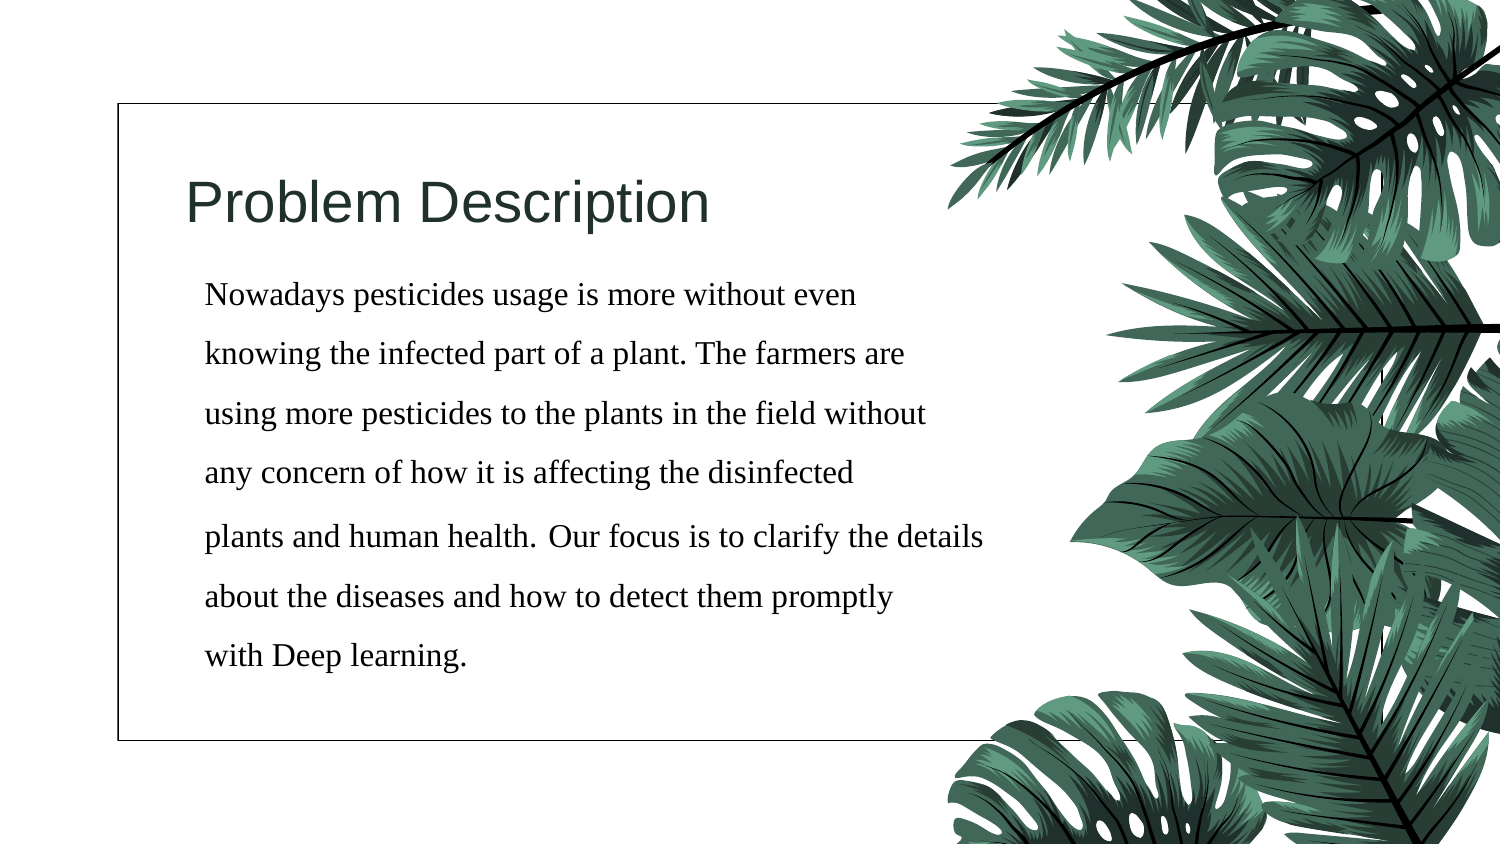

# Problem Description
Nowadays pesticides usage is more without even
knowing the infected part of a plant. The farmers are
using more pesticides to the plants in the field without
any concern of how it is affecting the disinfected
plants and human health. Our focus is to clarify the details
about the diseases and how to detect them promptly
with Deep learning.